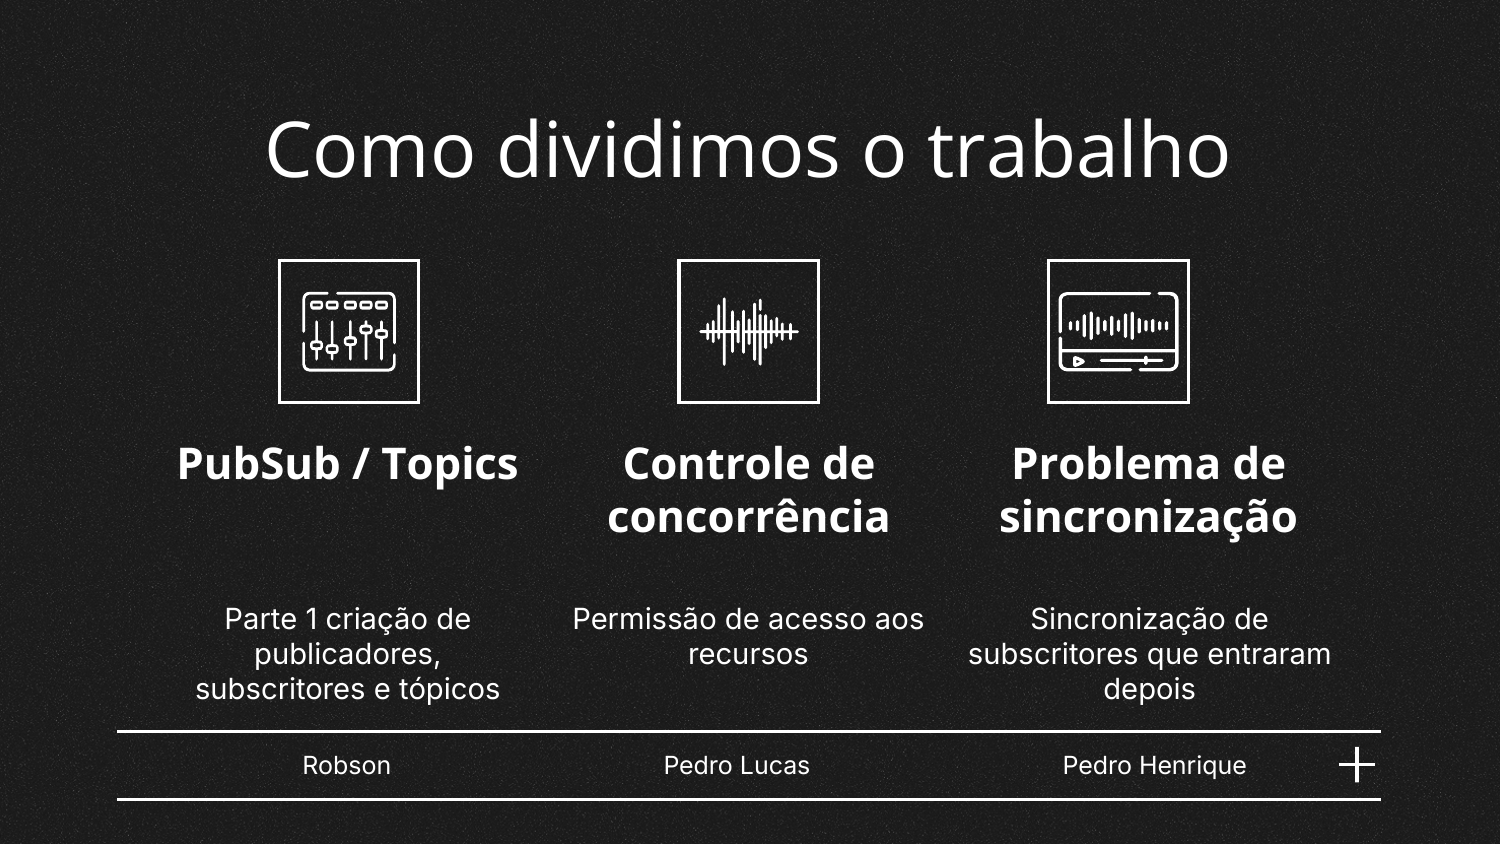

# Como dividimos o trabalho

PubSub / Topics
Controle de concorrência
Problema de sincronização
Parte 1 criação de publicadores, subscritores e tópicos
Permissão de acesso aos recursos
Sincronização de subscritores que entraram depois
Robson
Pedro Lucas
Pedro Henrique